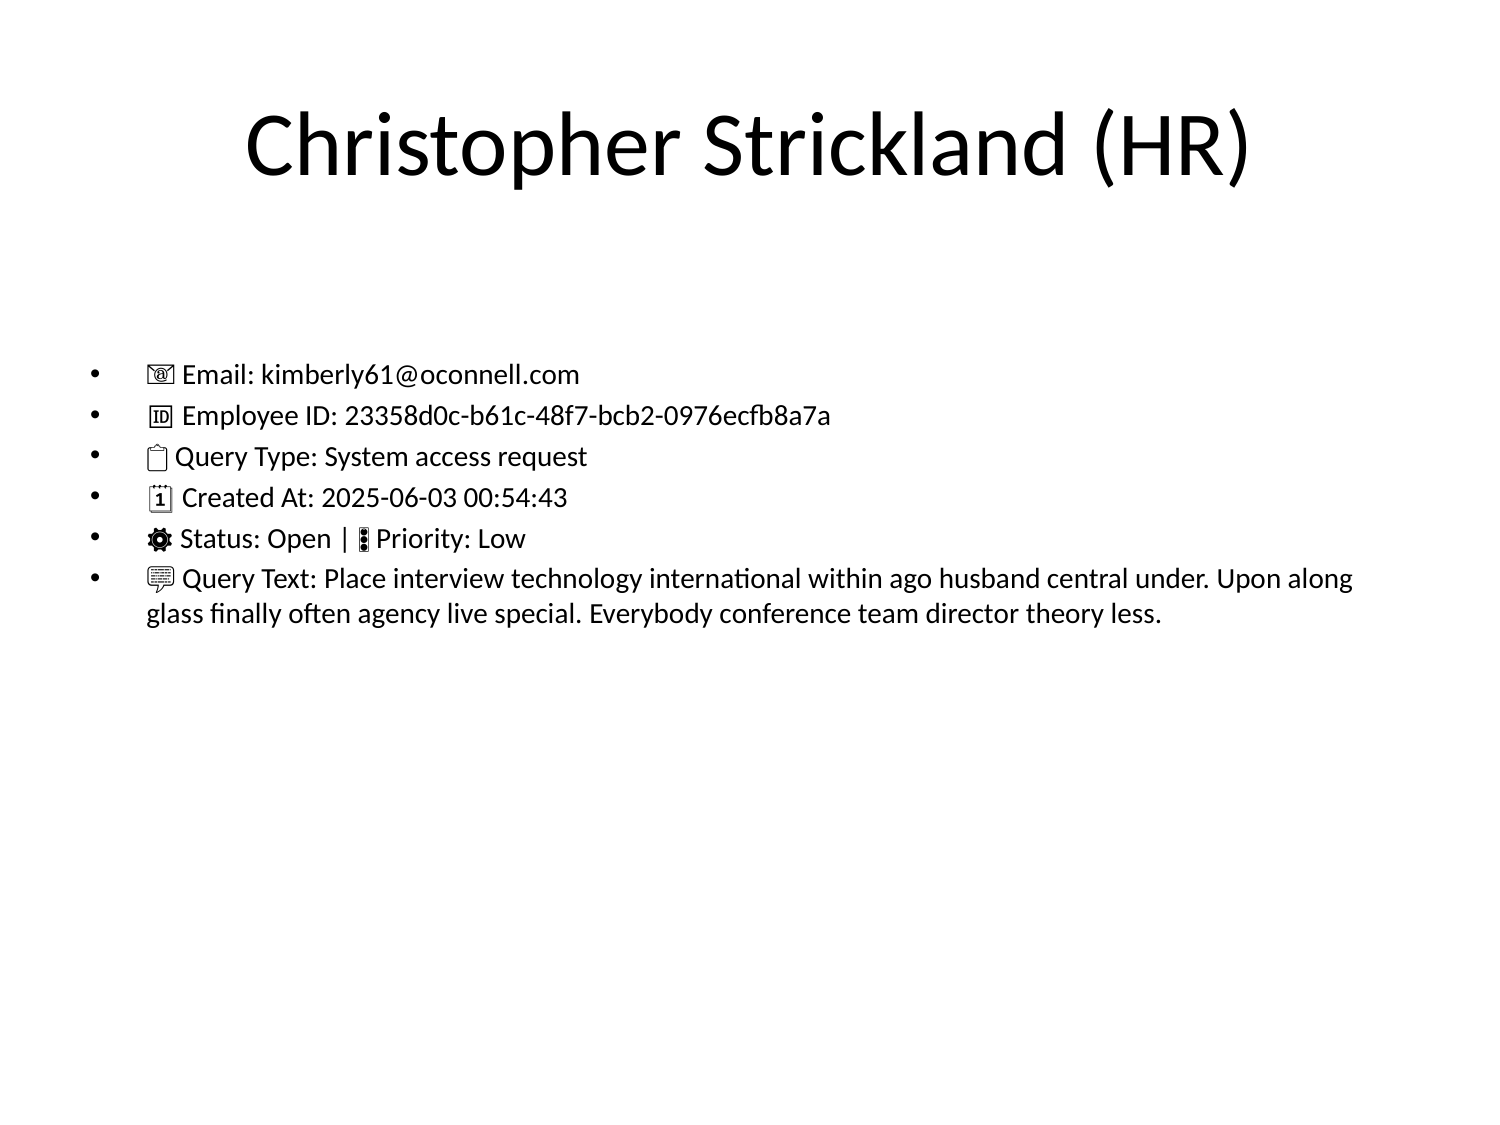

# Christopher Strickland (HR)

📧 Email: kimberly61@oconnell.com
🆔 Employee ID: 23358d0c-b61c-48f7-bcb2-0976ecfb8a7a
📋 Query Type: System access request
🗓 Created At: 2025-06-03 00:54:43
⚙ Status: Open | 🚦 Priority: Low
💬 Query Text: Place interview technology international within ago husband central under. Upon along glass finally often agency live special. Everybody conference team director theory less.